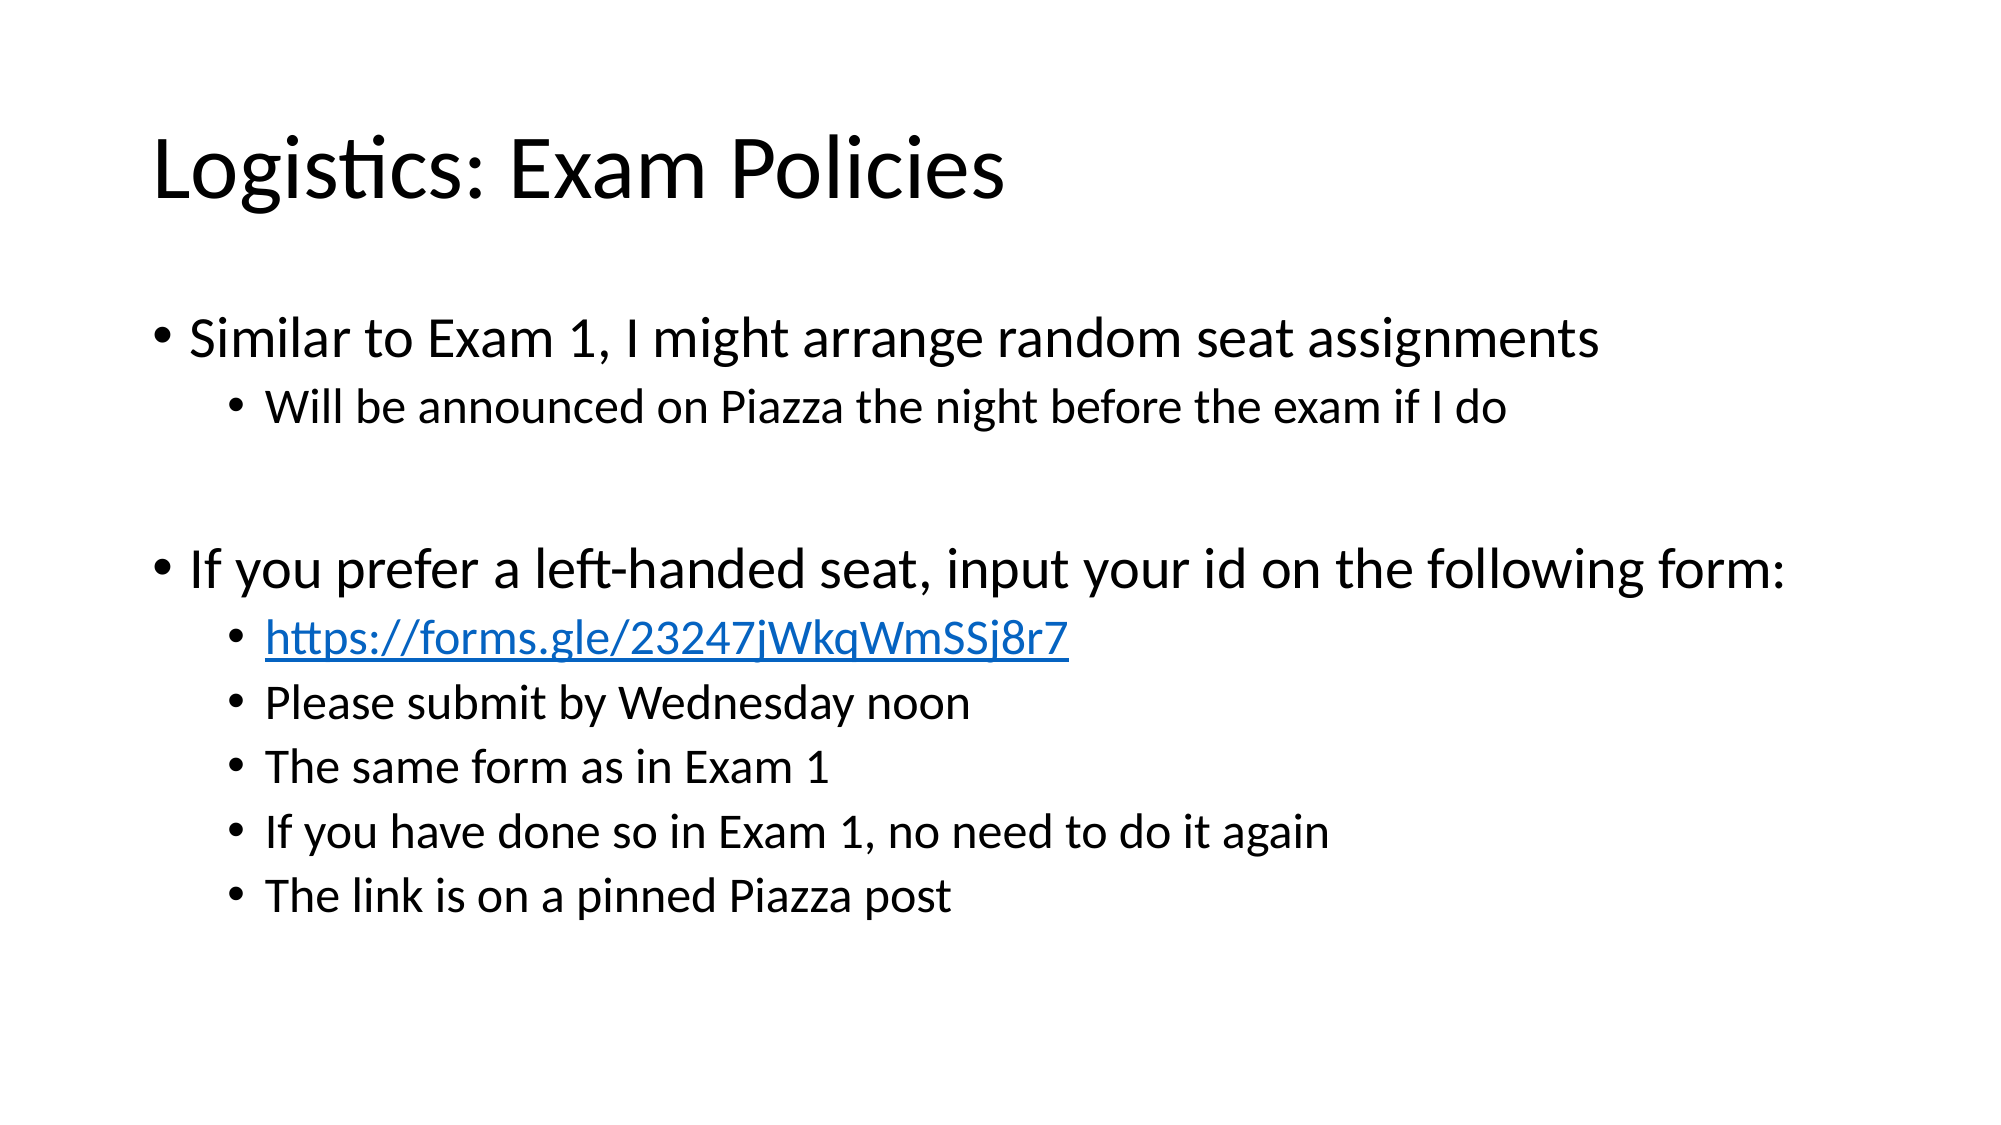

# Logistics: Exam Policies
Similar to Exam 1, I might arrange random seat assignments
Will be announced on Piazza the night before the exam if I do

If you prefer a left-handed seat, input your id on the following form:
https://forms.gle/23247jWkqWmSSj8r7
Please submit by Wednesday noon
The same form as in Exam 1
If you have done so in Exam 1, no need to do it again
The link is on a pinned Piazza post